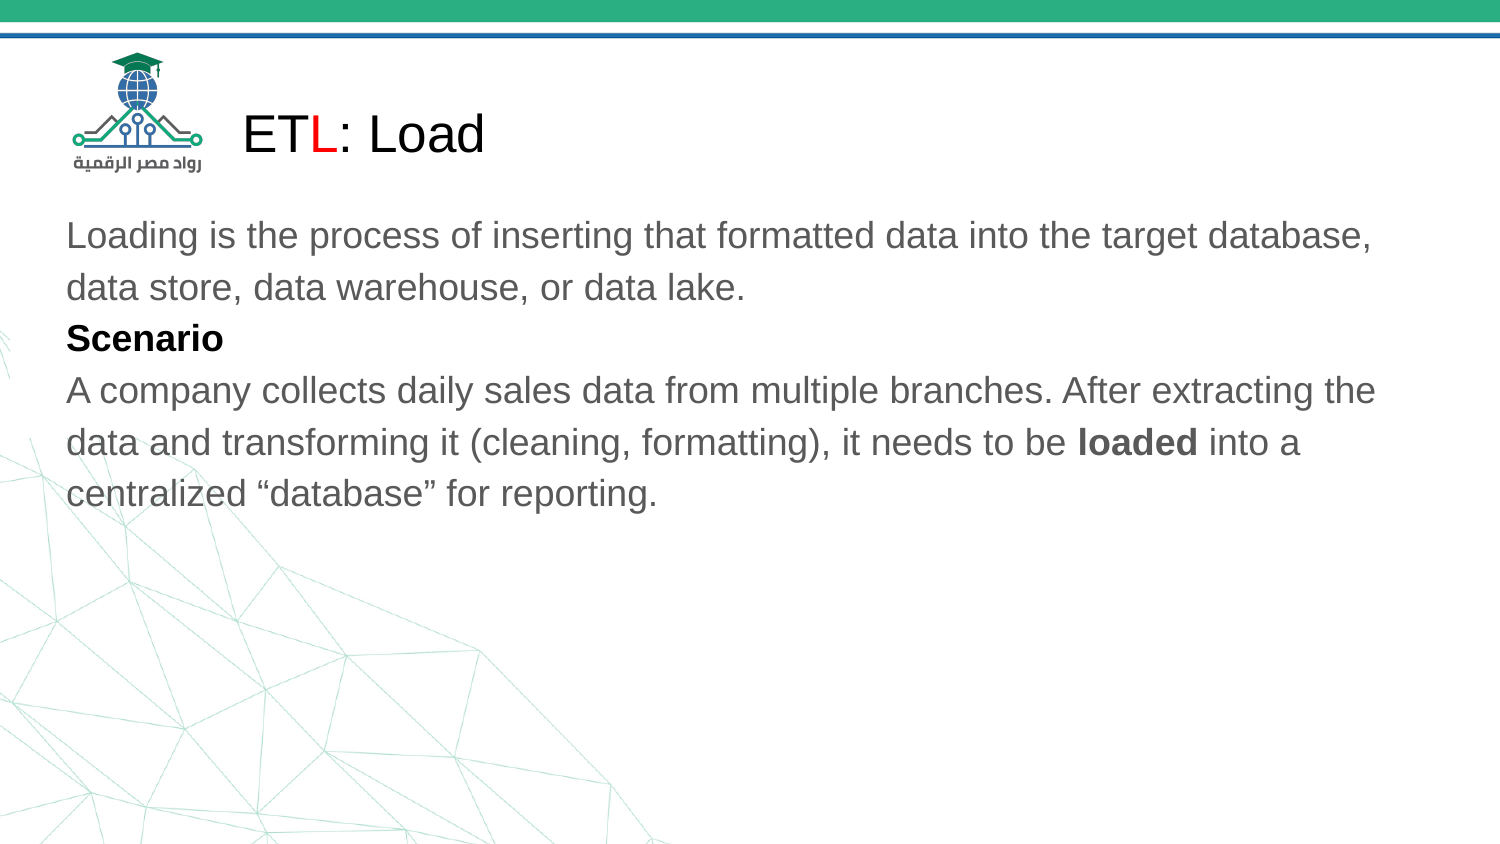

# ETL: Load

Loading is the process of inserting that formatted data into the target database, data store, data warehouse, or data lake.
Scenario
A company collects daily sales data from multiple branches. After extracting the data and transforming it (cleaning, formatting), it needs to be loaded into a centralized “database” for reporting.